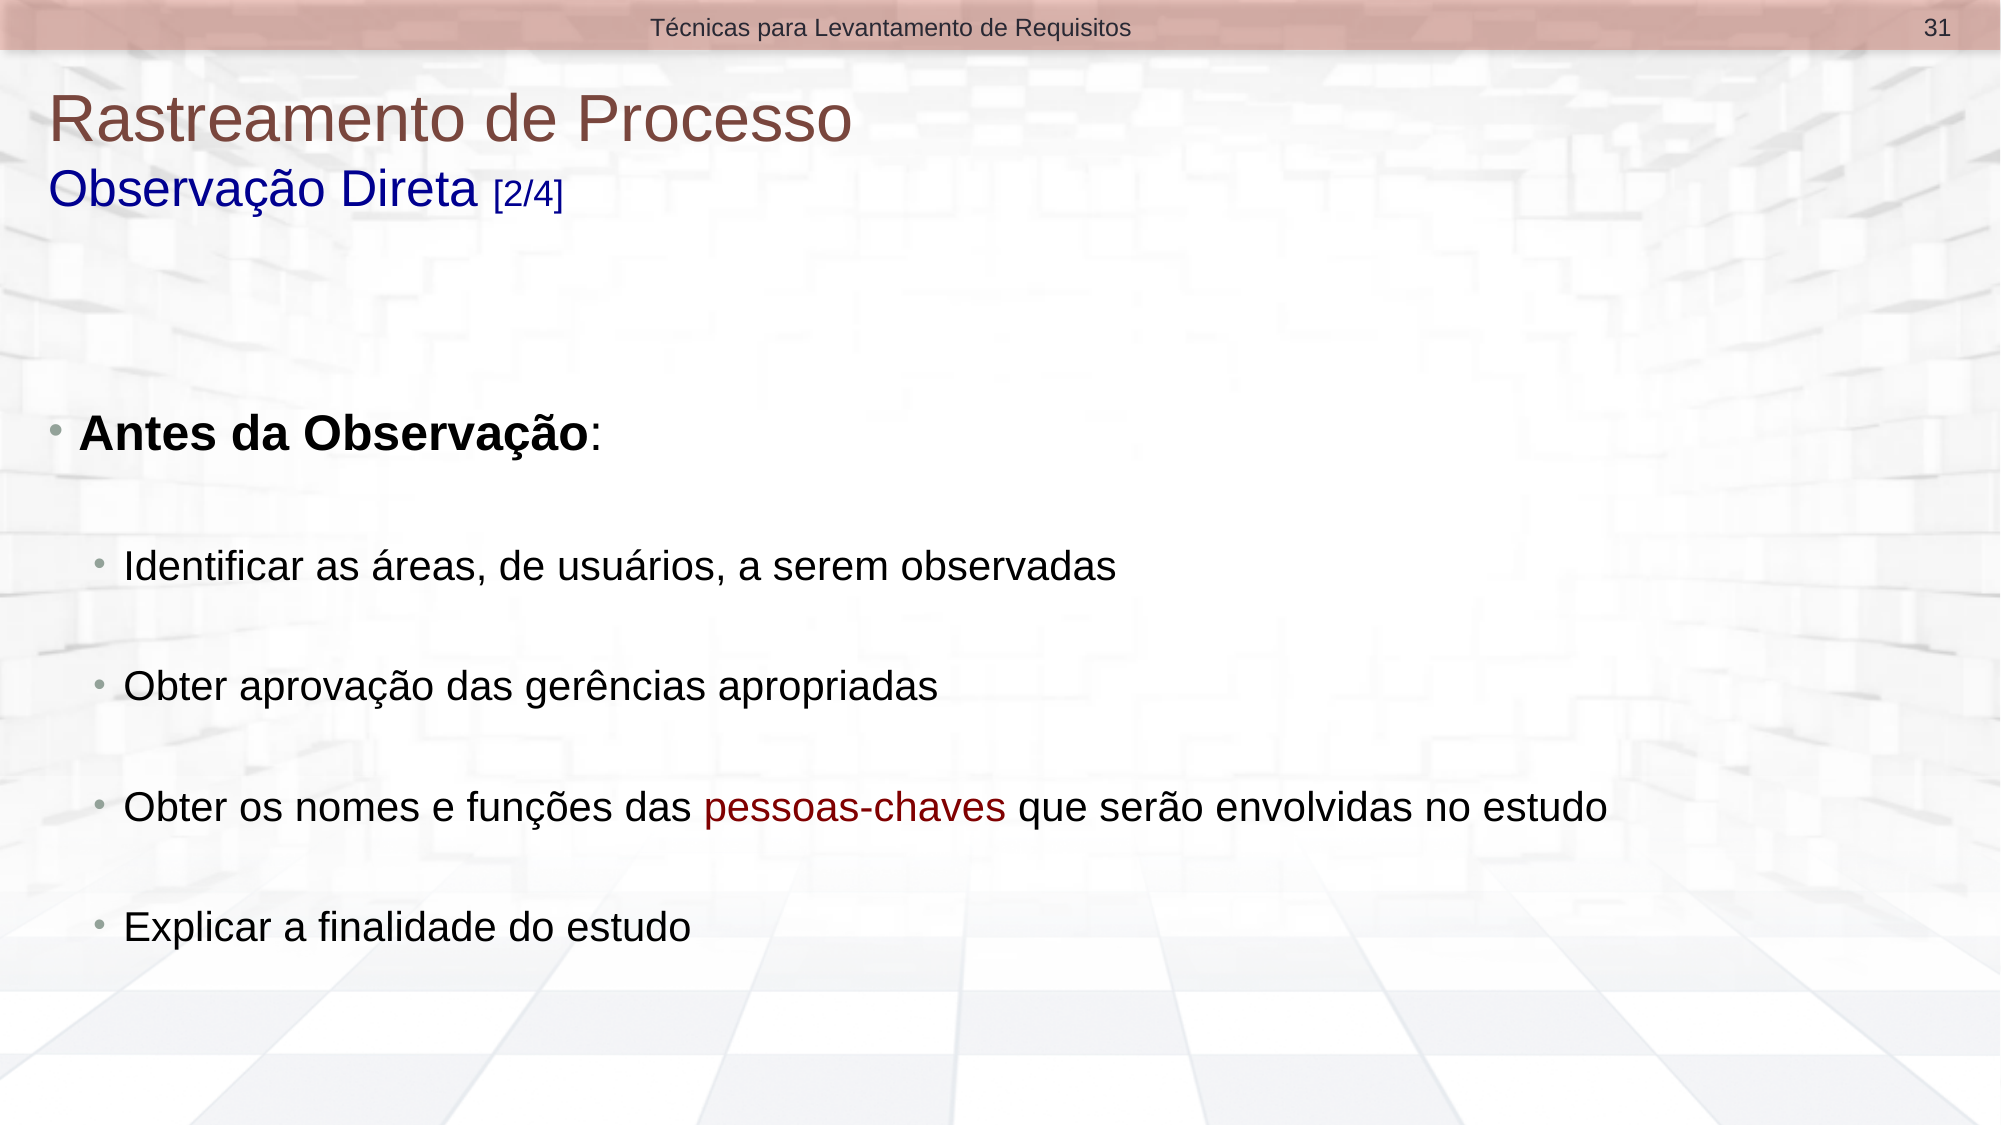

31
Técnicas para Levantamento de Requisitos
# Rastreamento de Processo Observação Direta [2/4]
Antes da Observação:

Identificar as áreas, de usuários, a serem observadas

Obter aprovação das gerências apropriadas

Obter os nomes e funções das pessoas-chaves que serão envolvidas no estudo

Explicar a finalidade do estudo